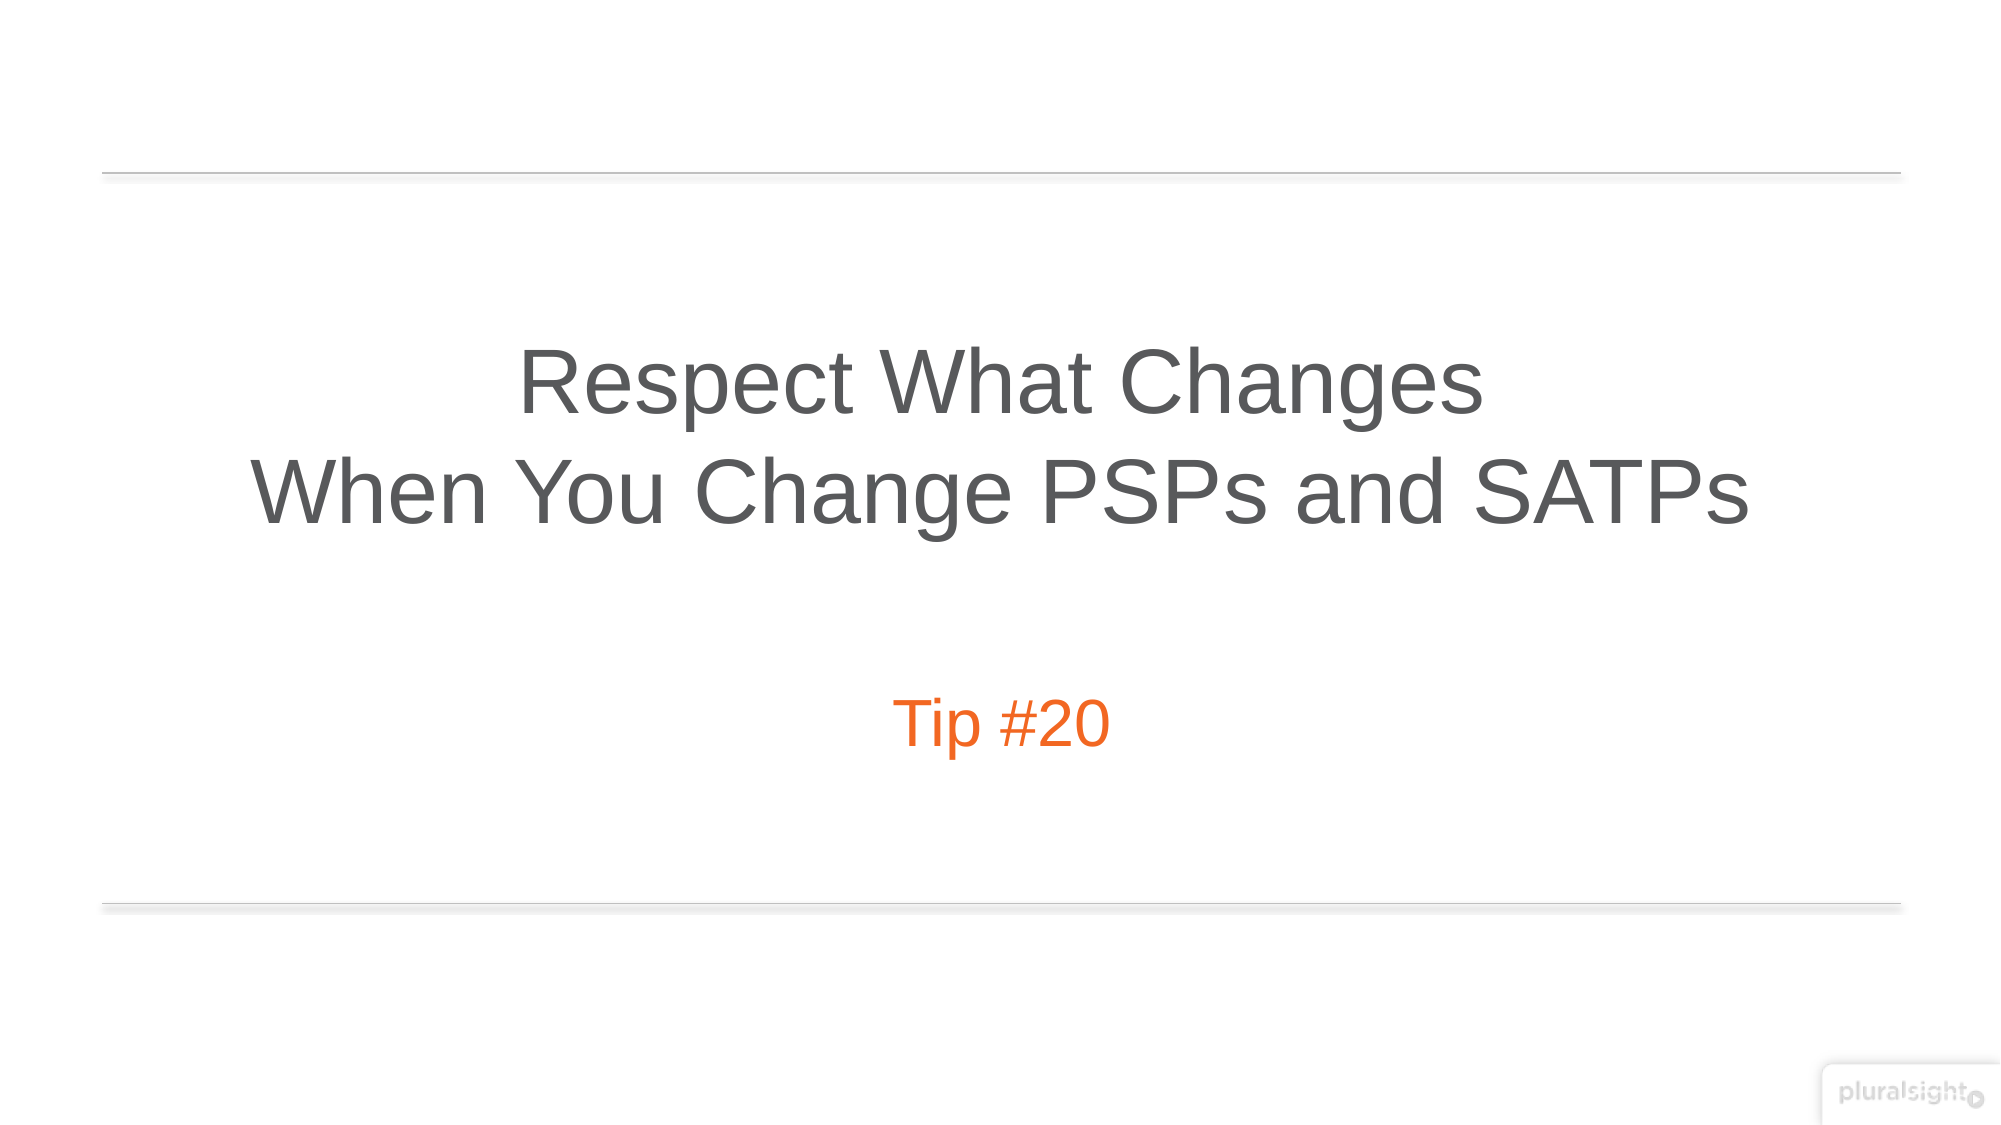

Respect What Changes
When You Change PSPs and SATPs

Tip #20